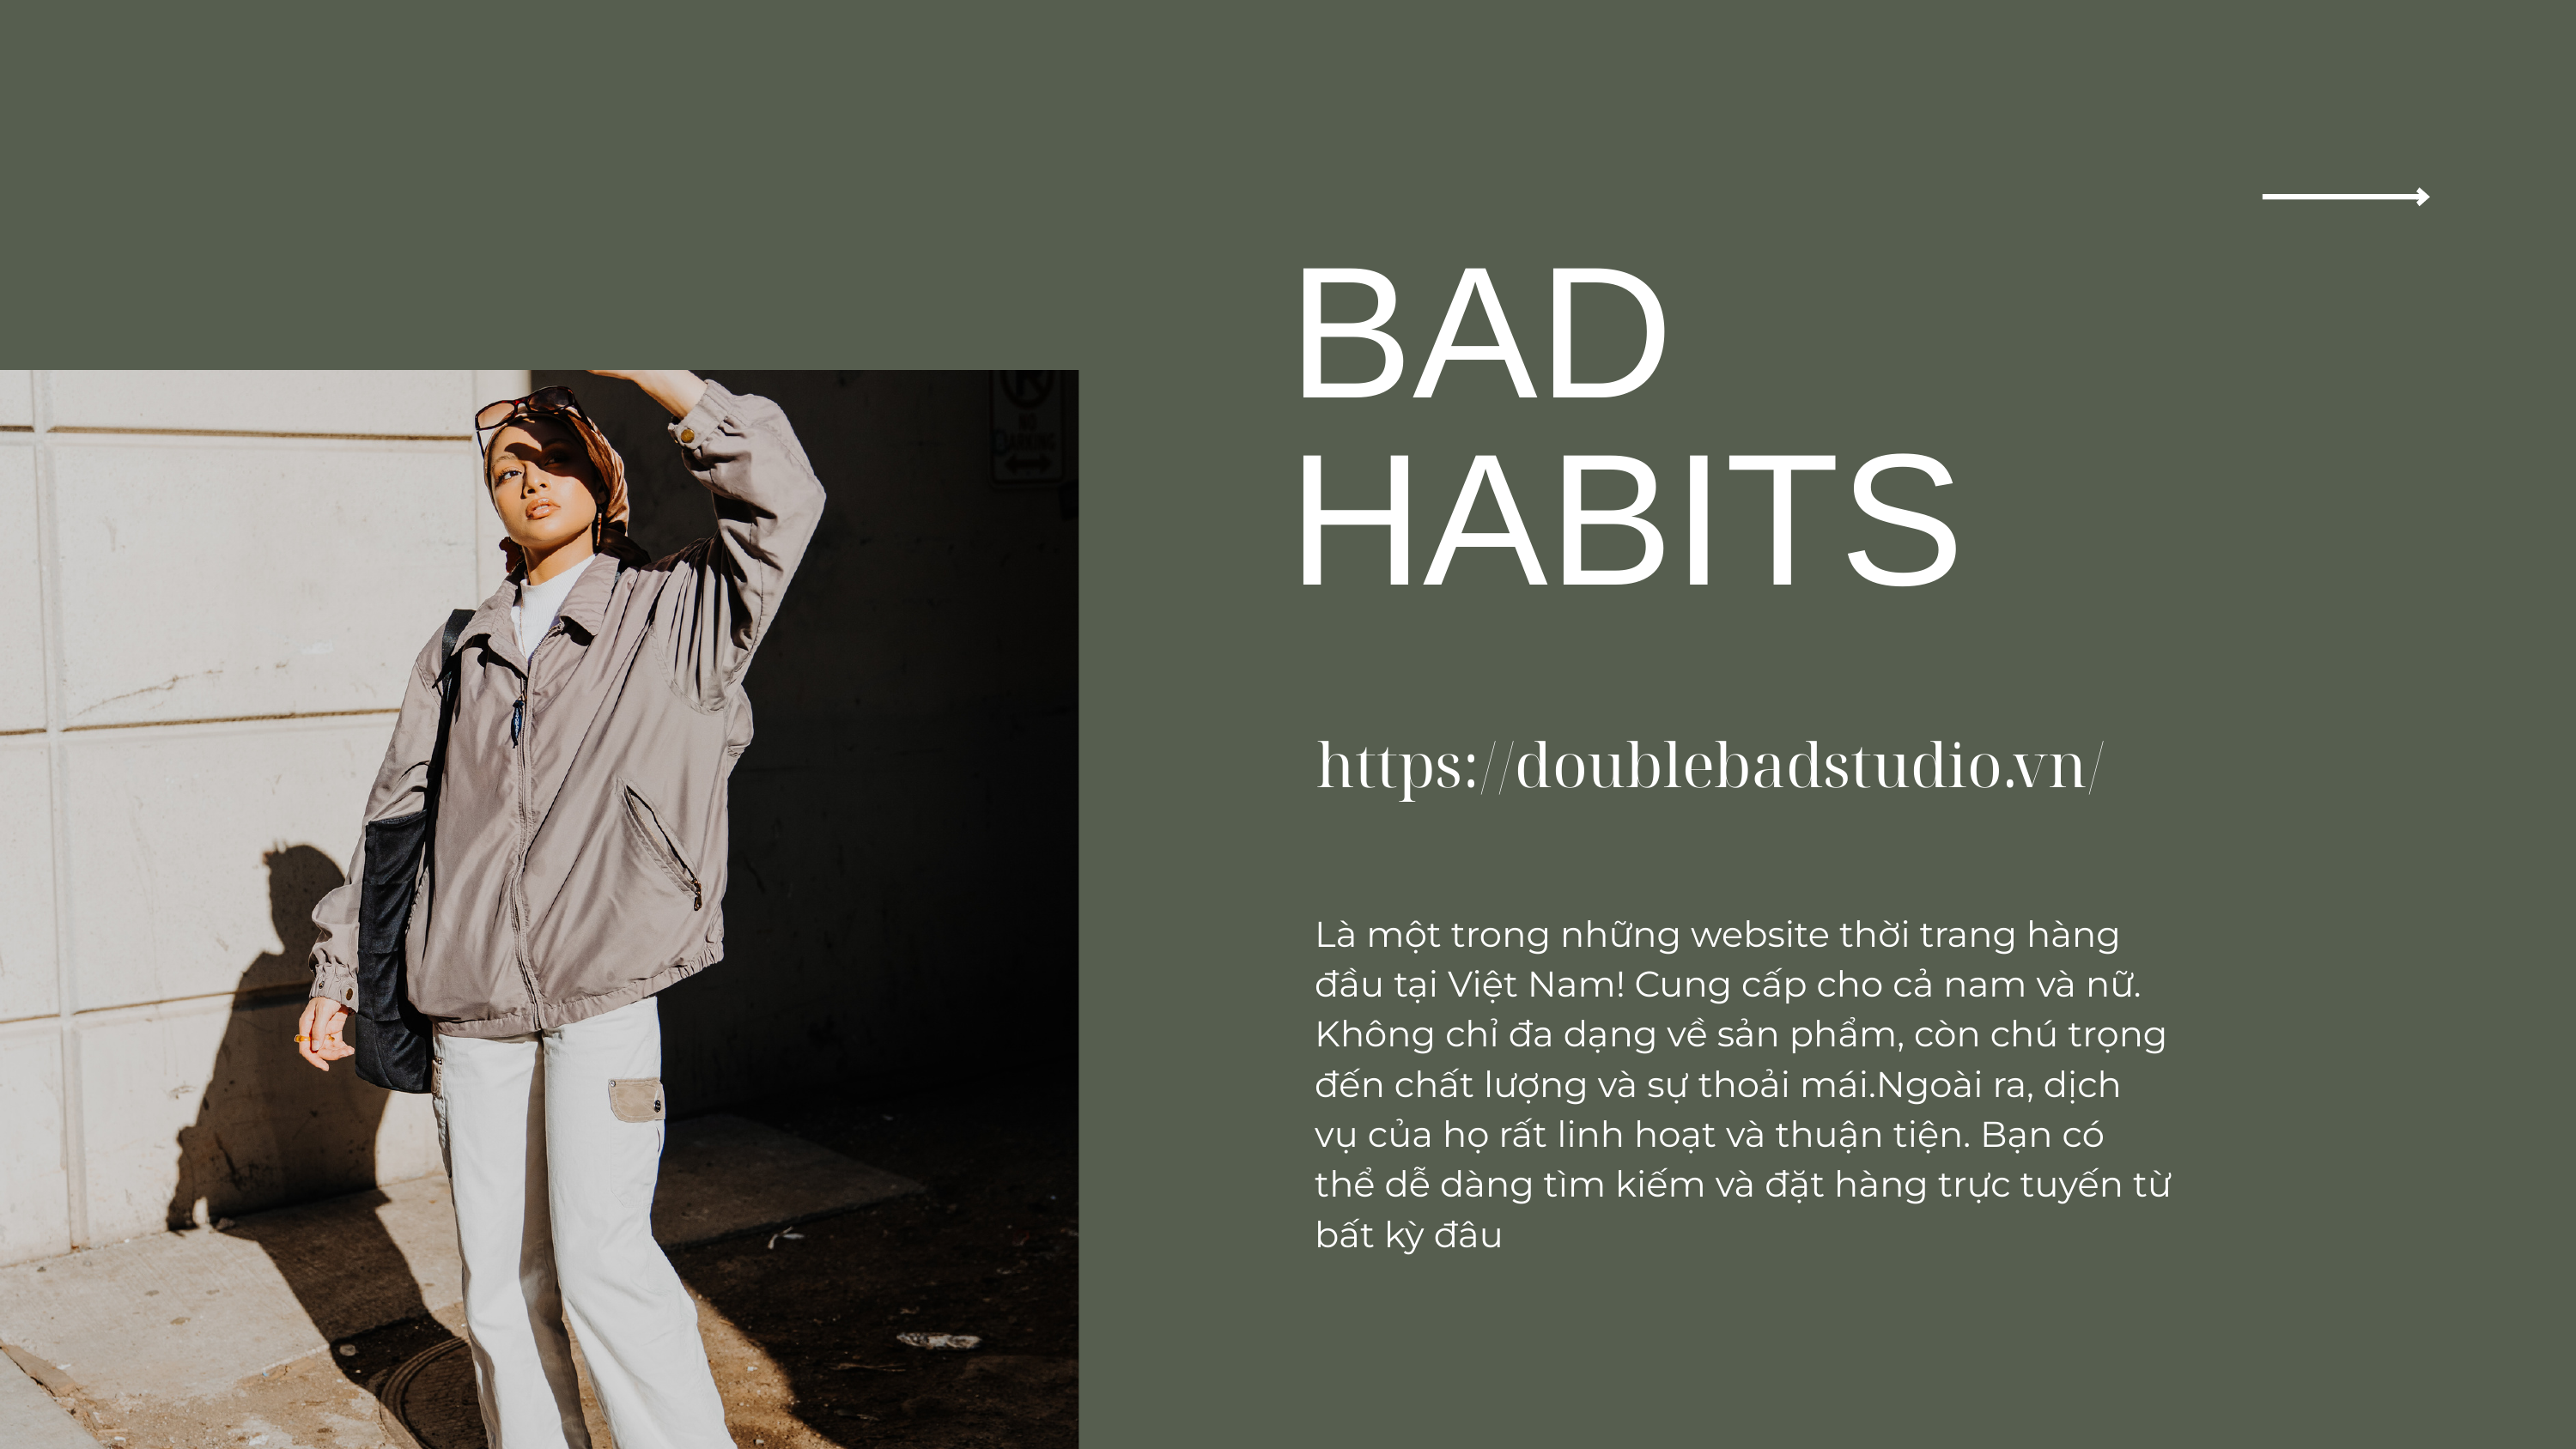

BAD HABITS

https://doublebadstudio.vn/
Là một trong những website thời trang hàng đầu tại Việt Nam! Cung cấp cho cả nam và nữ. Không chỉ đa dạng về sản phẩm, còn chú trọng đến chất lượng và sự thoải mái.Ngoài ra, dịch vụ của họ rất linh hoạt và thuận tiện. Bạn có thể dễ dàng tìm kiếm và đặt hàng trực tuyến từ bất kỳ đâu